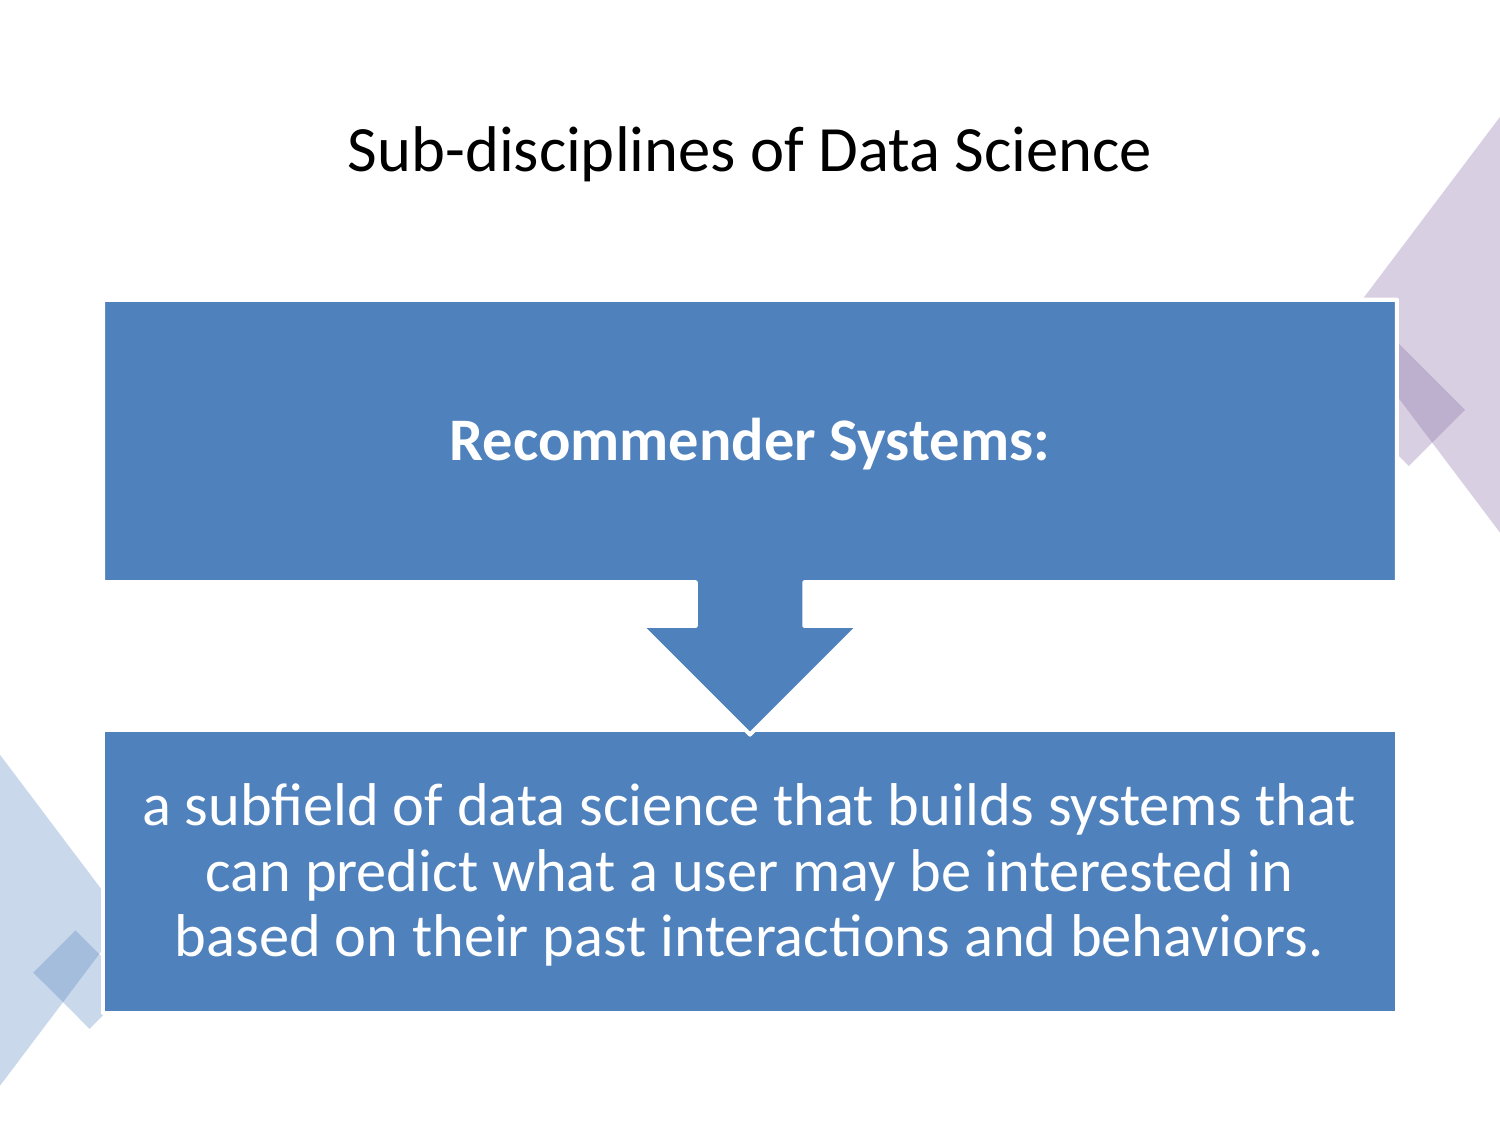

# Sub-disciplines of Data Science

a subfield of data science that builds systems that can predict what a user may be interested in based on their past interactions and behaviors.
Recommender Systems: